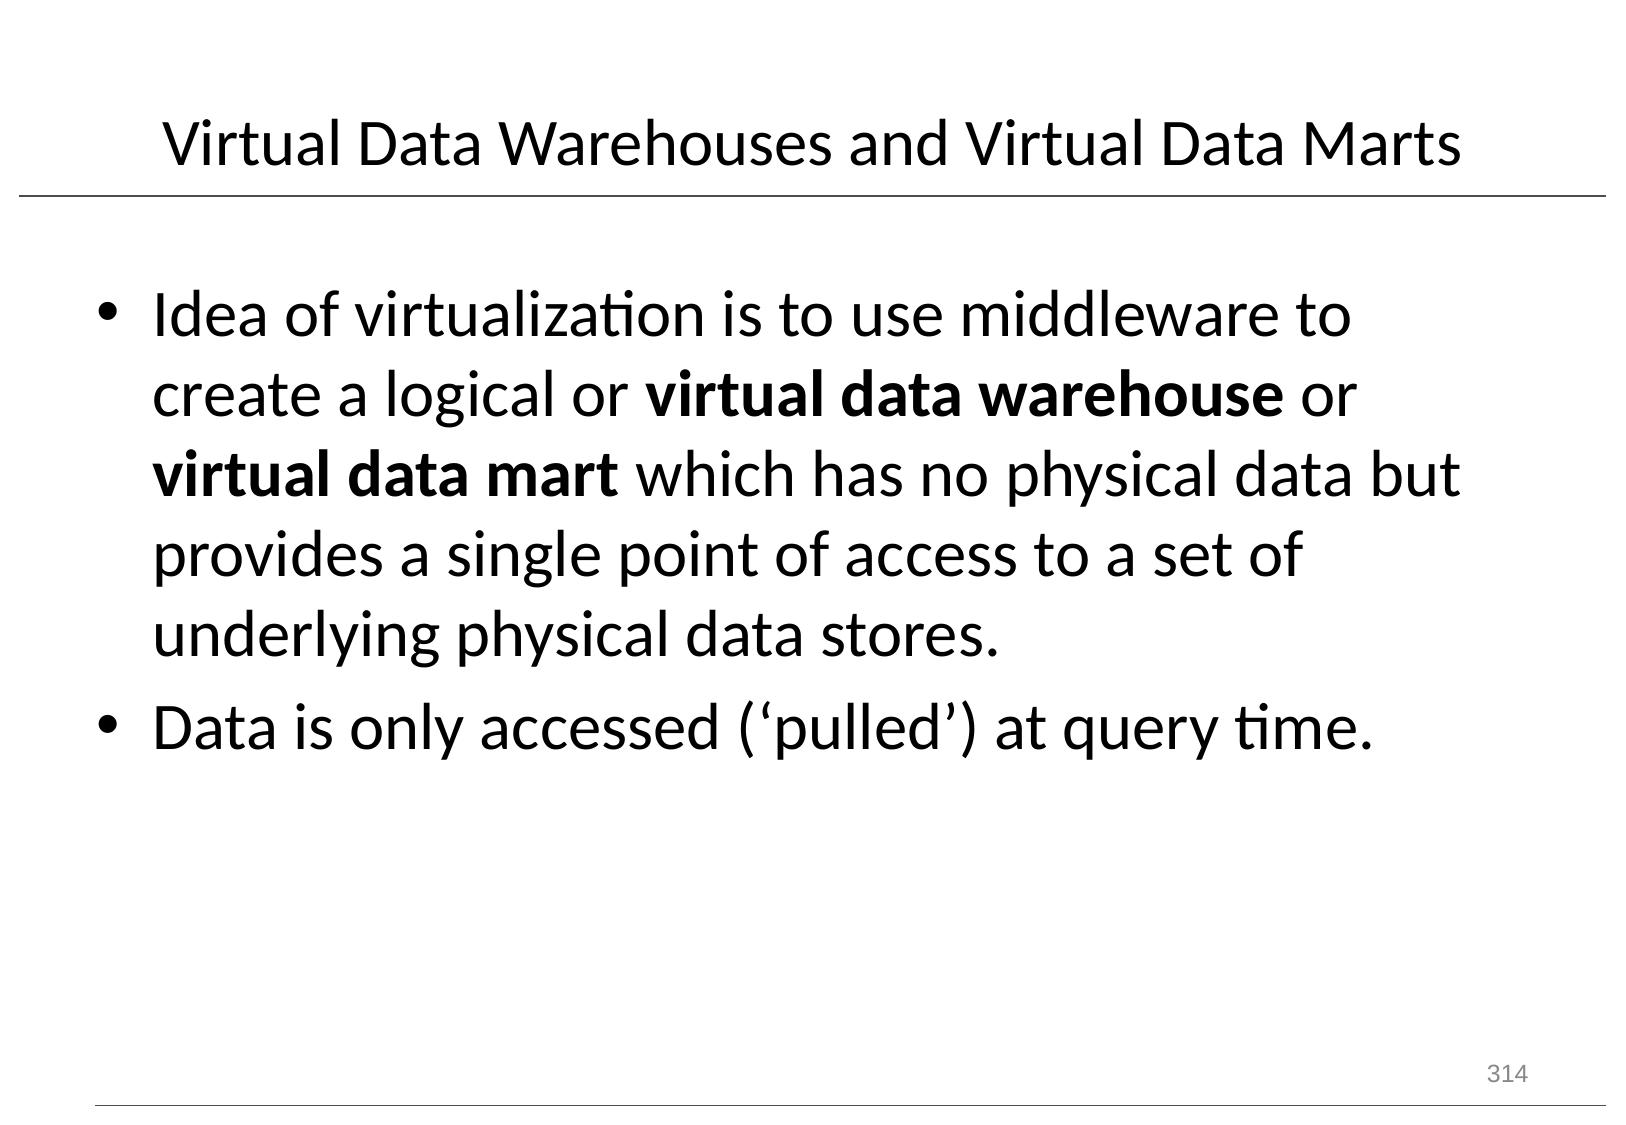

# Virtual Data Warehouses and Virtual Data Marts
Idea of virtualization is to use middleware to create a logical or virtual data warehouse or virtual data mart which has no physical data but provides a single point of access to a set of underlying physical data stores.
Data is only accessed (‘pulled’) at query time.
314